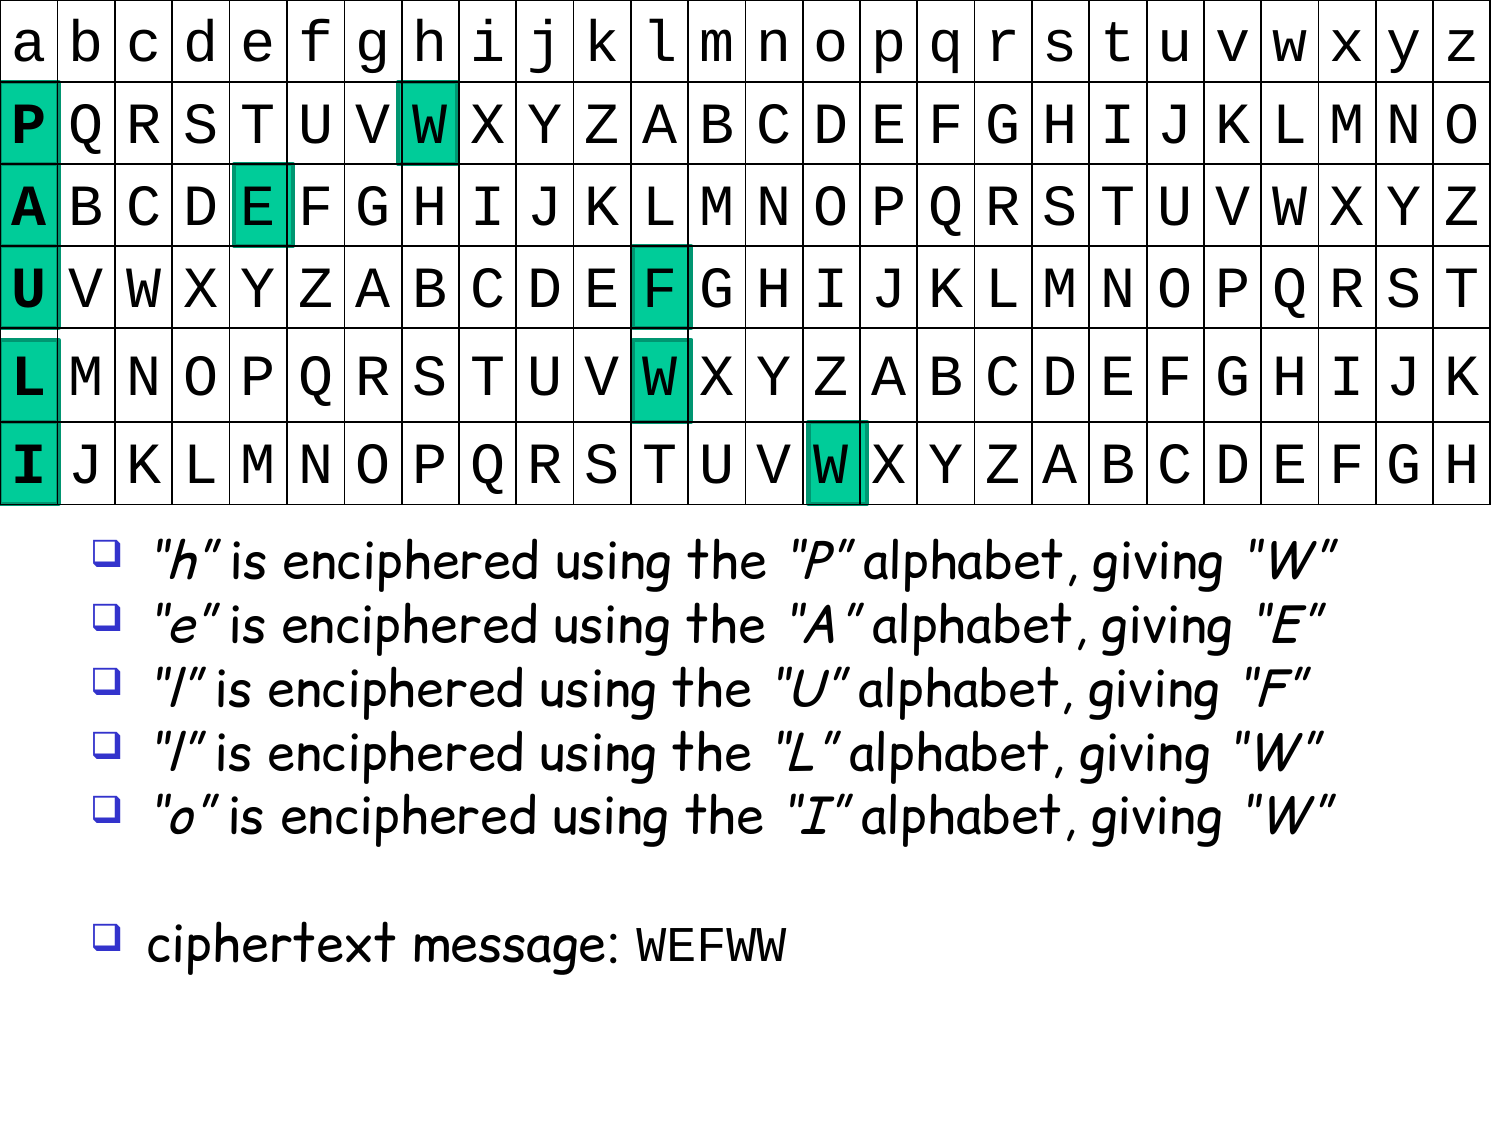

| a | b | c | d | e | f | g | h | i | j | k | l | m | n | o | p | q | r | s | t | u | v | w | x | y | z |
| --- | --- | --- | --- | --- | --- | --- | --- | --- | --- | --- | --- | --- | --- | --- | --- | --- | --- | --- | --- | --- | --- | --- | --- | --- | --- |
| P | Q | R | S | T | U | V | W | X | Y | Z | A | B | C | D | E | F | G | H | I | J | K | L | M | N | O |
| A | B | C | D | E | F | G | H | I | J | K | L | M | N | O | P | Q | R | S | T | U | V | W | X | Y | Z |
| U | V | W | X | Y | Z | A | B | C | D | E | F | G | H | I | J | K | L | M | N | O | P | Q | R | S | T |
| L | M | N | O | P | Q | R | S | T | U | V | W | X | Y | Z | A | B | C | D | E | F | G | H | I | J | K |
| I | J | K | L | M | N | O | P | Q | R | S | T | U | V | W | X | Y | Z | A | B | C | D | E | F | G | H |

“h” is enciphered using the “P” alphabet, giving “W”
“e” is enciphered using the “A” alphabet, giving “E”
“l” is enciphered using the “U” alphabet, giving “F”
“l” is enciphered using the “L” alphabet, giving “W”
“o” is enciphered using the “I” alphabet, giving “W”

ciphertext message: WEFWW